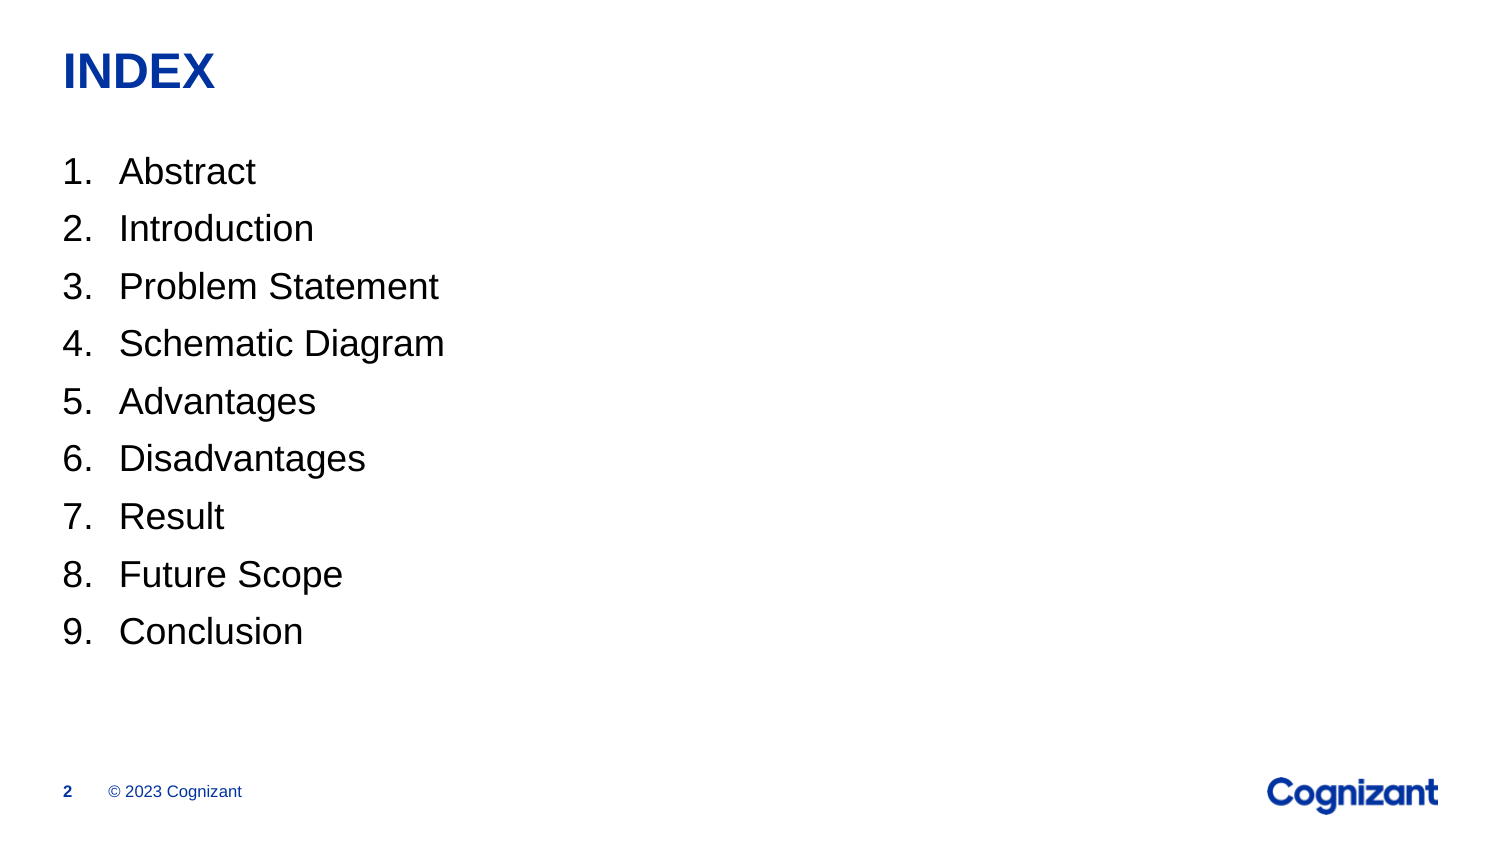

# INDEX
Abstract
Introduction
Problem Statement
Schematic Diagram
Advantages
Disadvantages
Result
Future Scope
Conclusion
© 2023 Cognizant
2